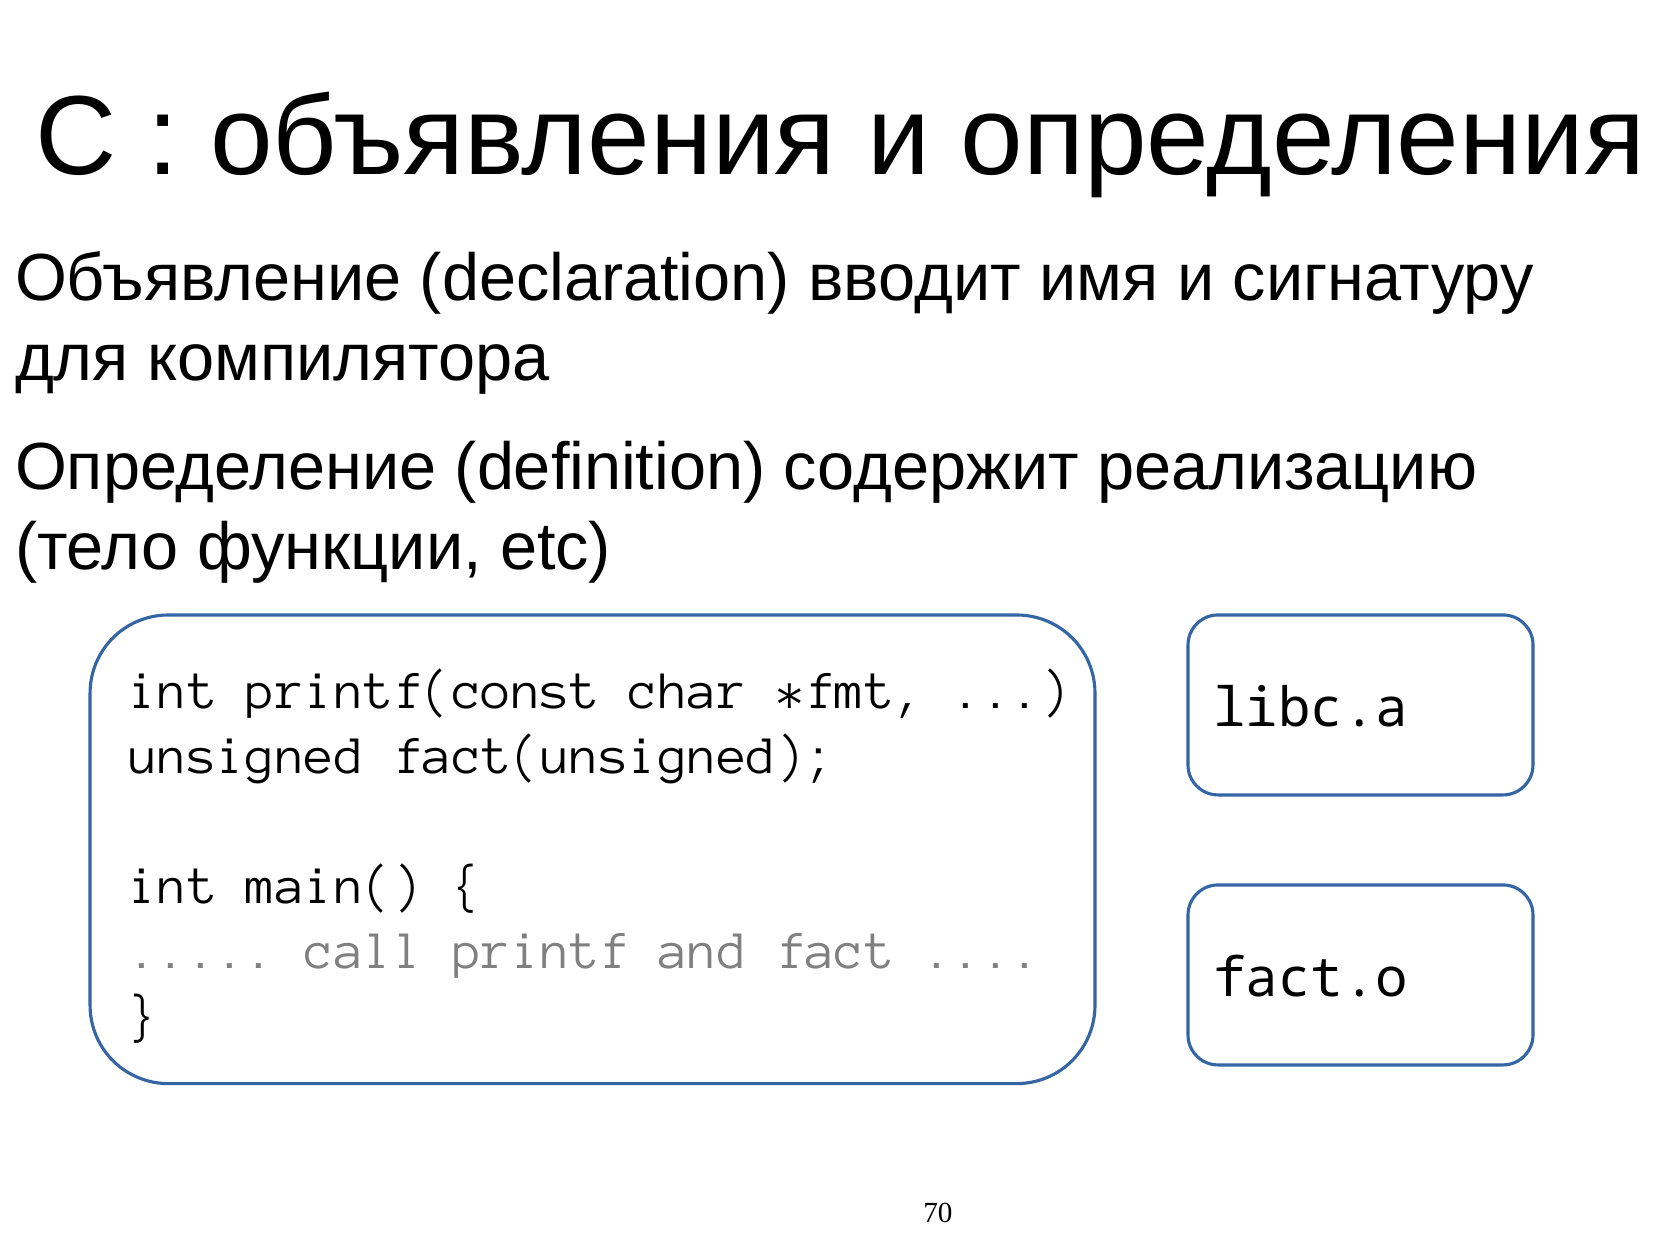

C : объявления и определения
Объявление (declaration) вводит имя и сигнатуру для компилятора
Определение (definition) содержит реализацию (тело функции, etc)
int printf(const char *fmt, ...)
unsigned fact(unsigned);

int main() {
..... call printf and fact ....
}
libc.a
fact.o
70